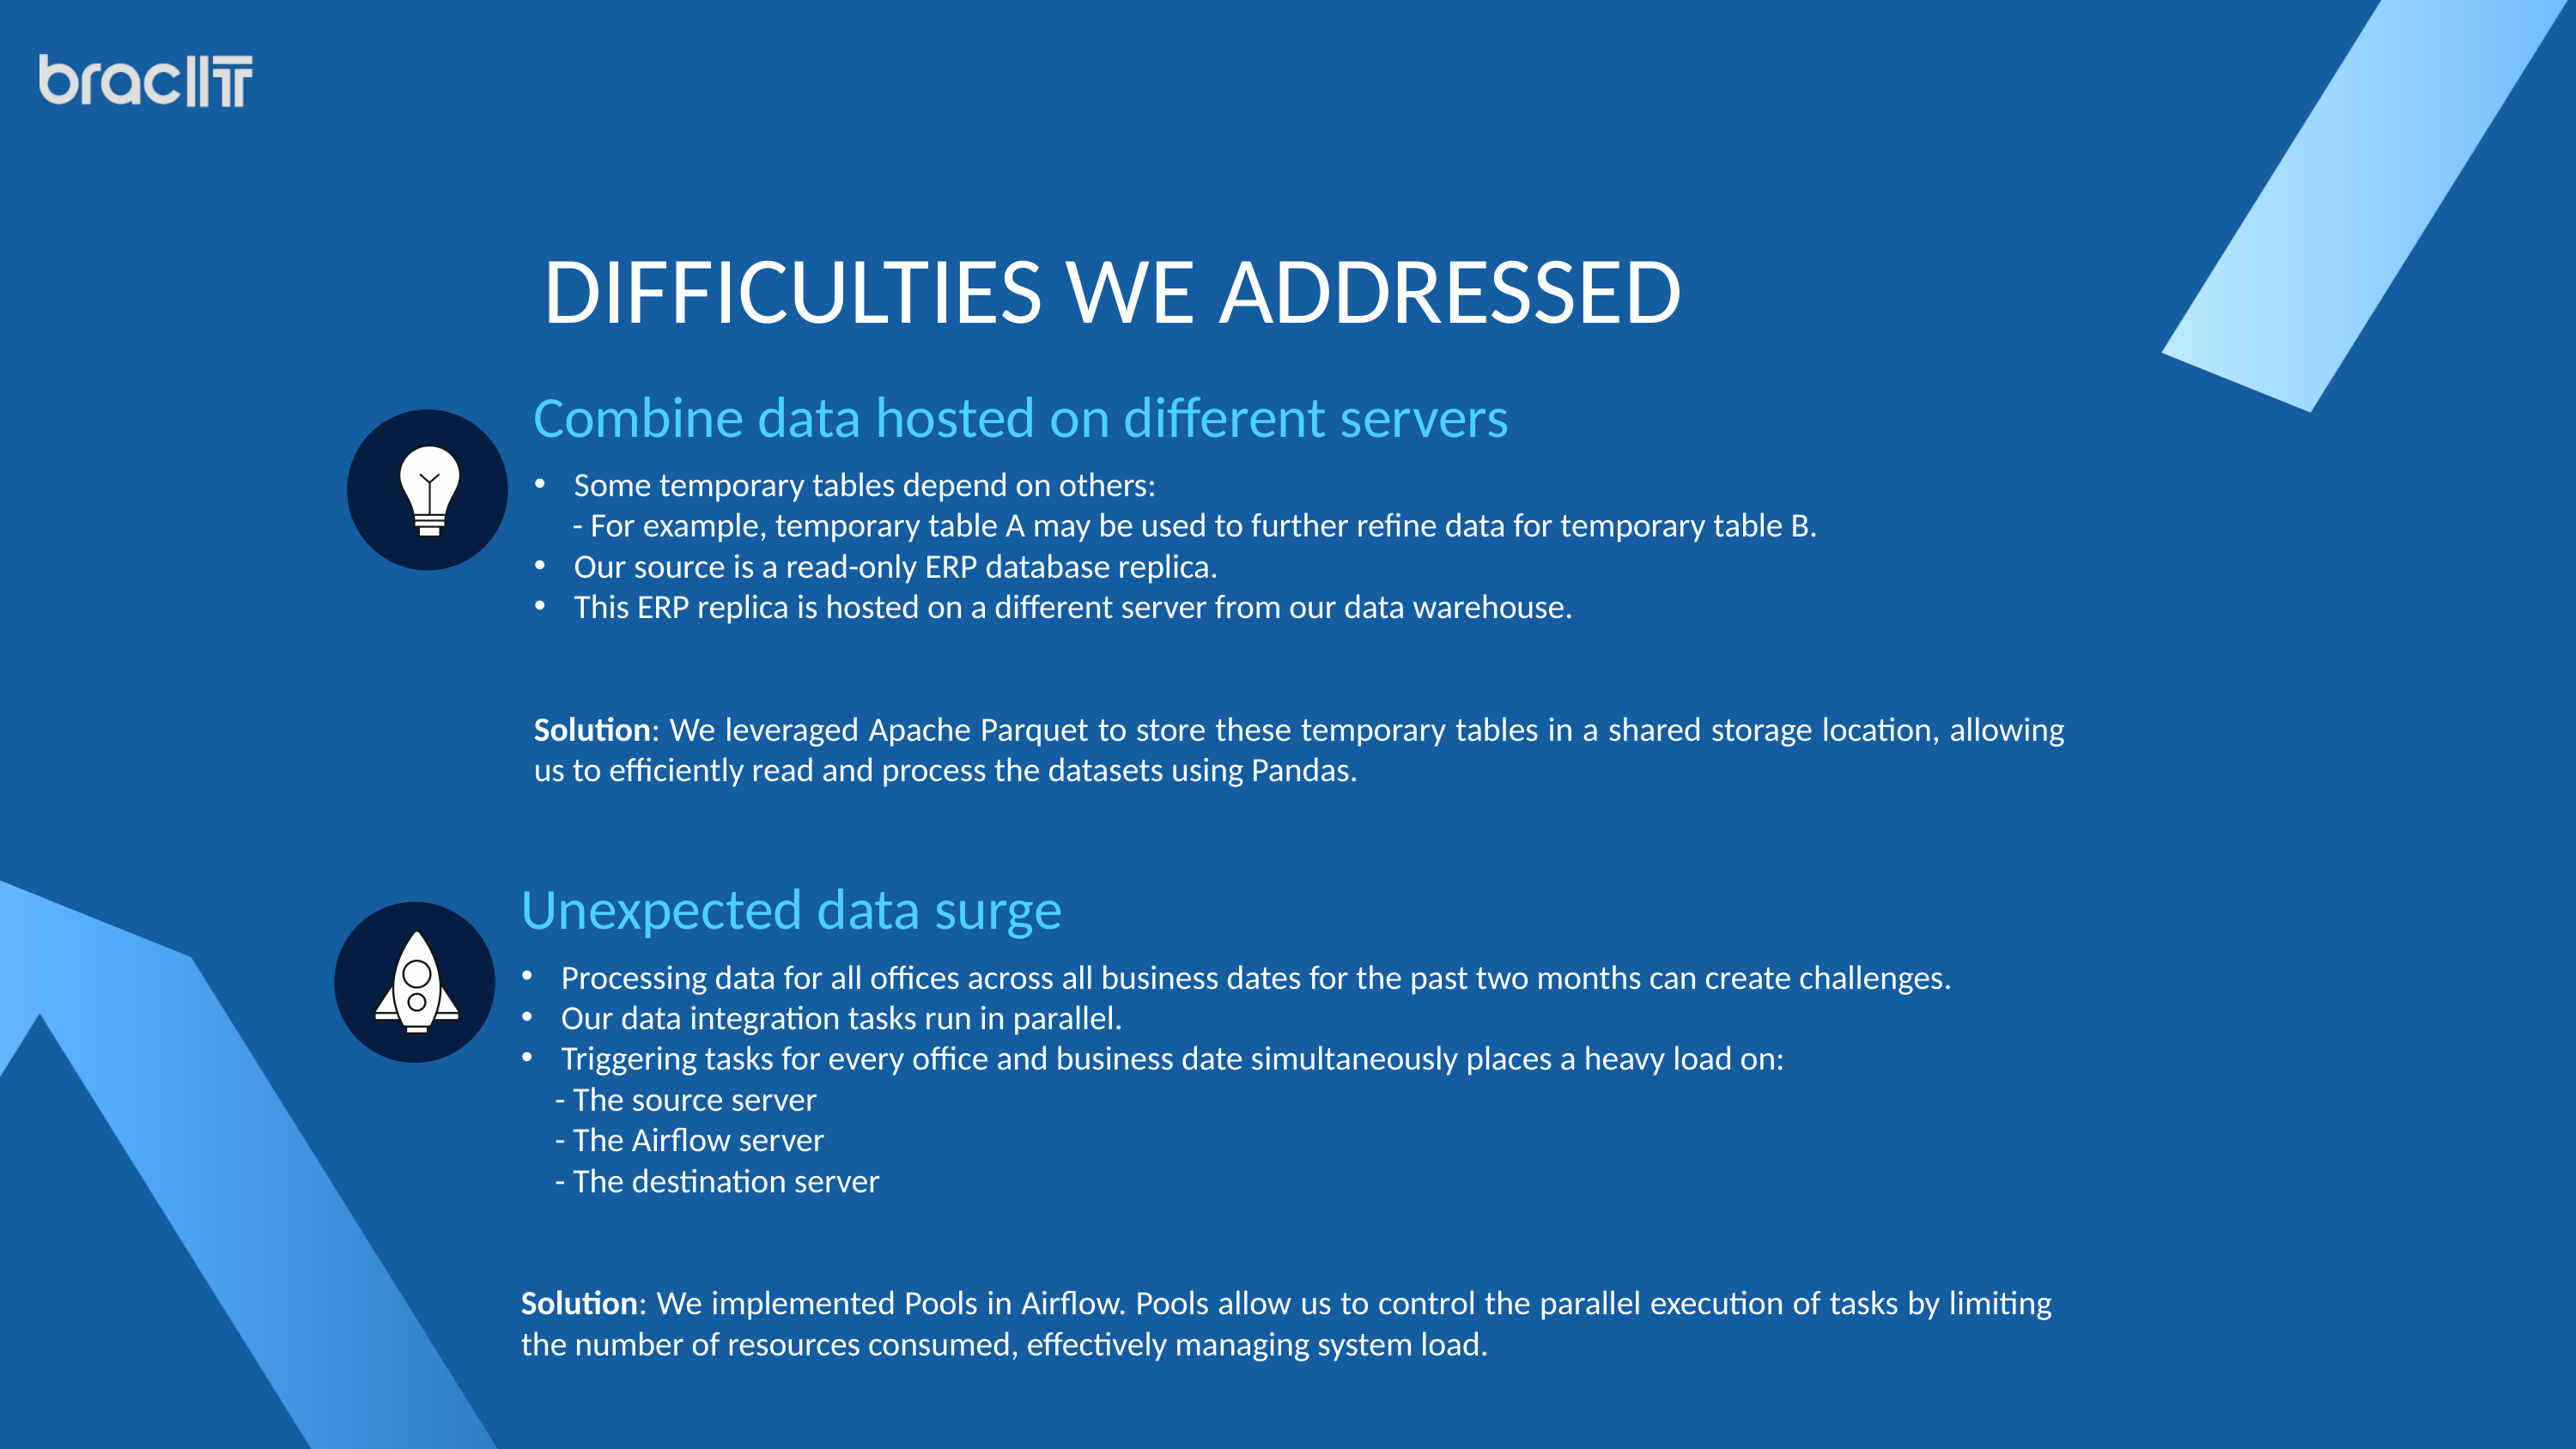

DIFFICULTIES WE ADDRESSED
Combine data hosted on different servers

Some temporary tables depend on others:
     - For example, temporary table A may be used to further refine data for temporary table B.
Our source is a read-only ERP database replica.
This ERP replica is hosted on a different server from our data warehouse.

Solution: We leveraged Apache Parquet to store these temporary tables in a shared storage location, allowing us to efficiently read and process the datasets using Pandas.

Unexpected data surge

Processing data for all offices across all business dates for the past two months can create challenges.
Our data integration tasks run in parallel.
Triggering tasks for every office and business date simultaneously places a heavy load on:
 - The source server
 - The Airflow server
 - The destination server

Solution: We implemented Pools in Airflow. Pools allow us to control the parallel execution of tasks by limiting the number of resources consumed, effectively managing system load.